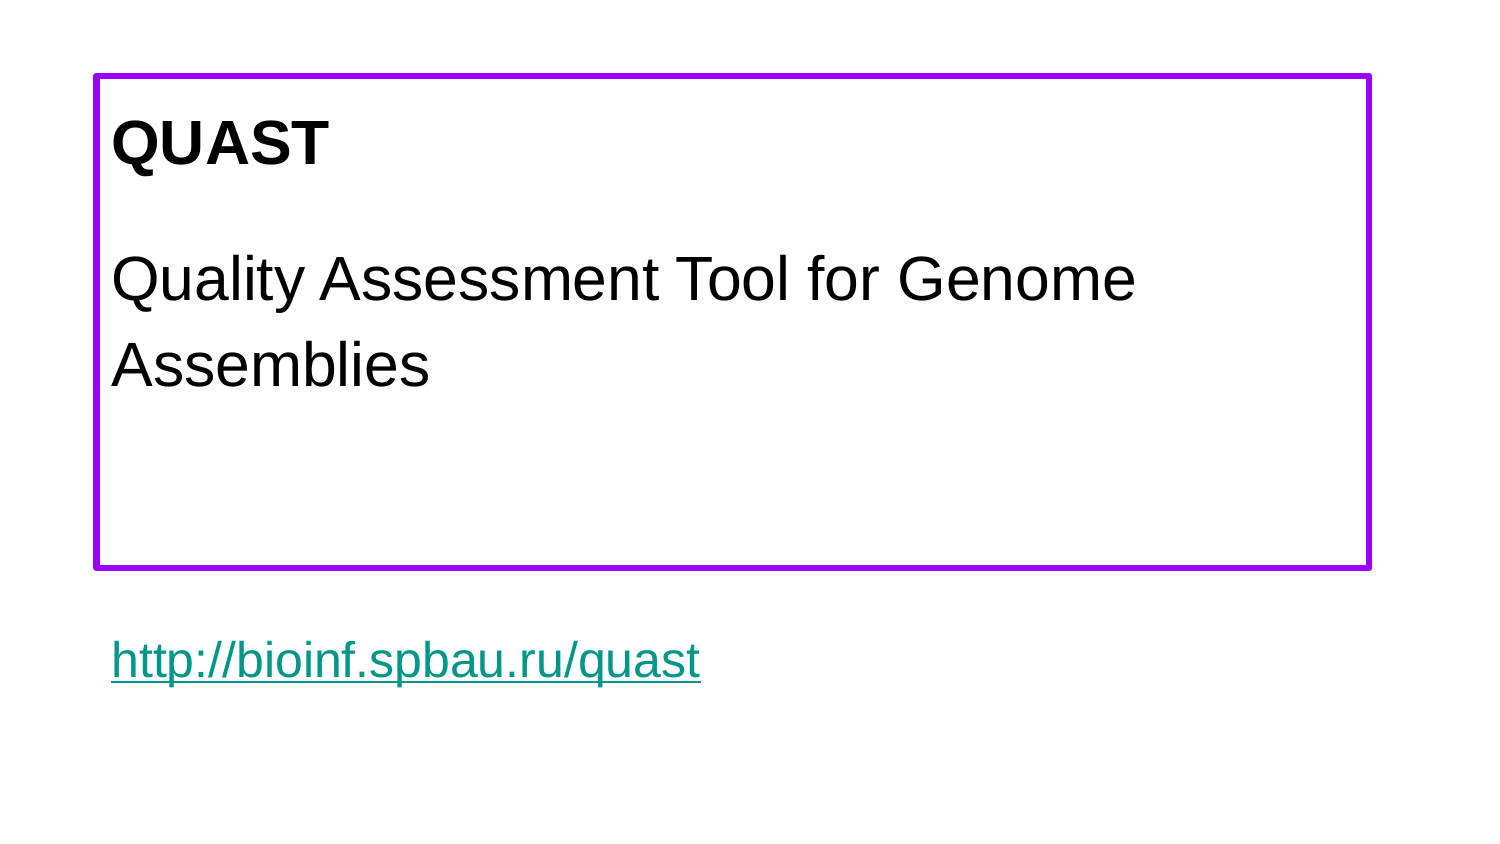

QUAST
Quality Assessment Tool for Genome Assemblies

http://bioinf.spbau.ru/quast